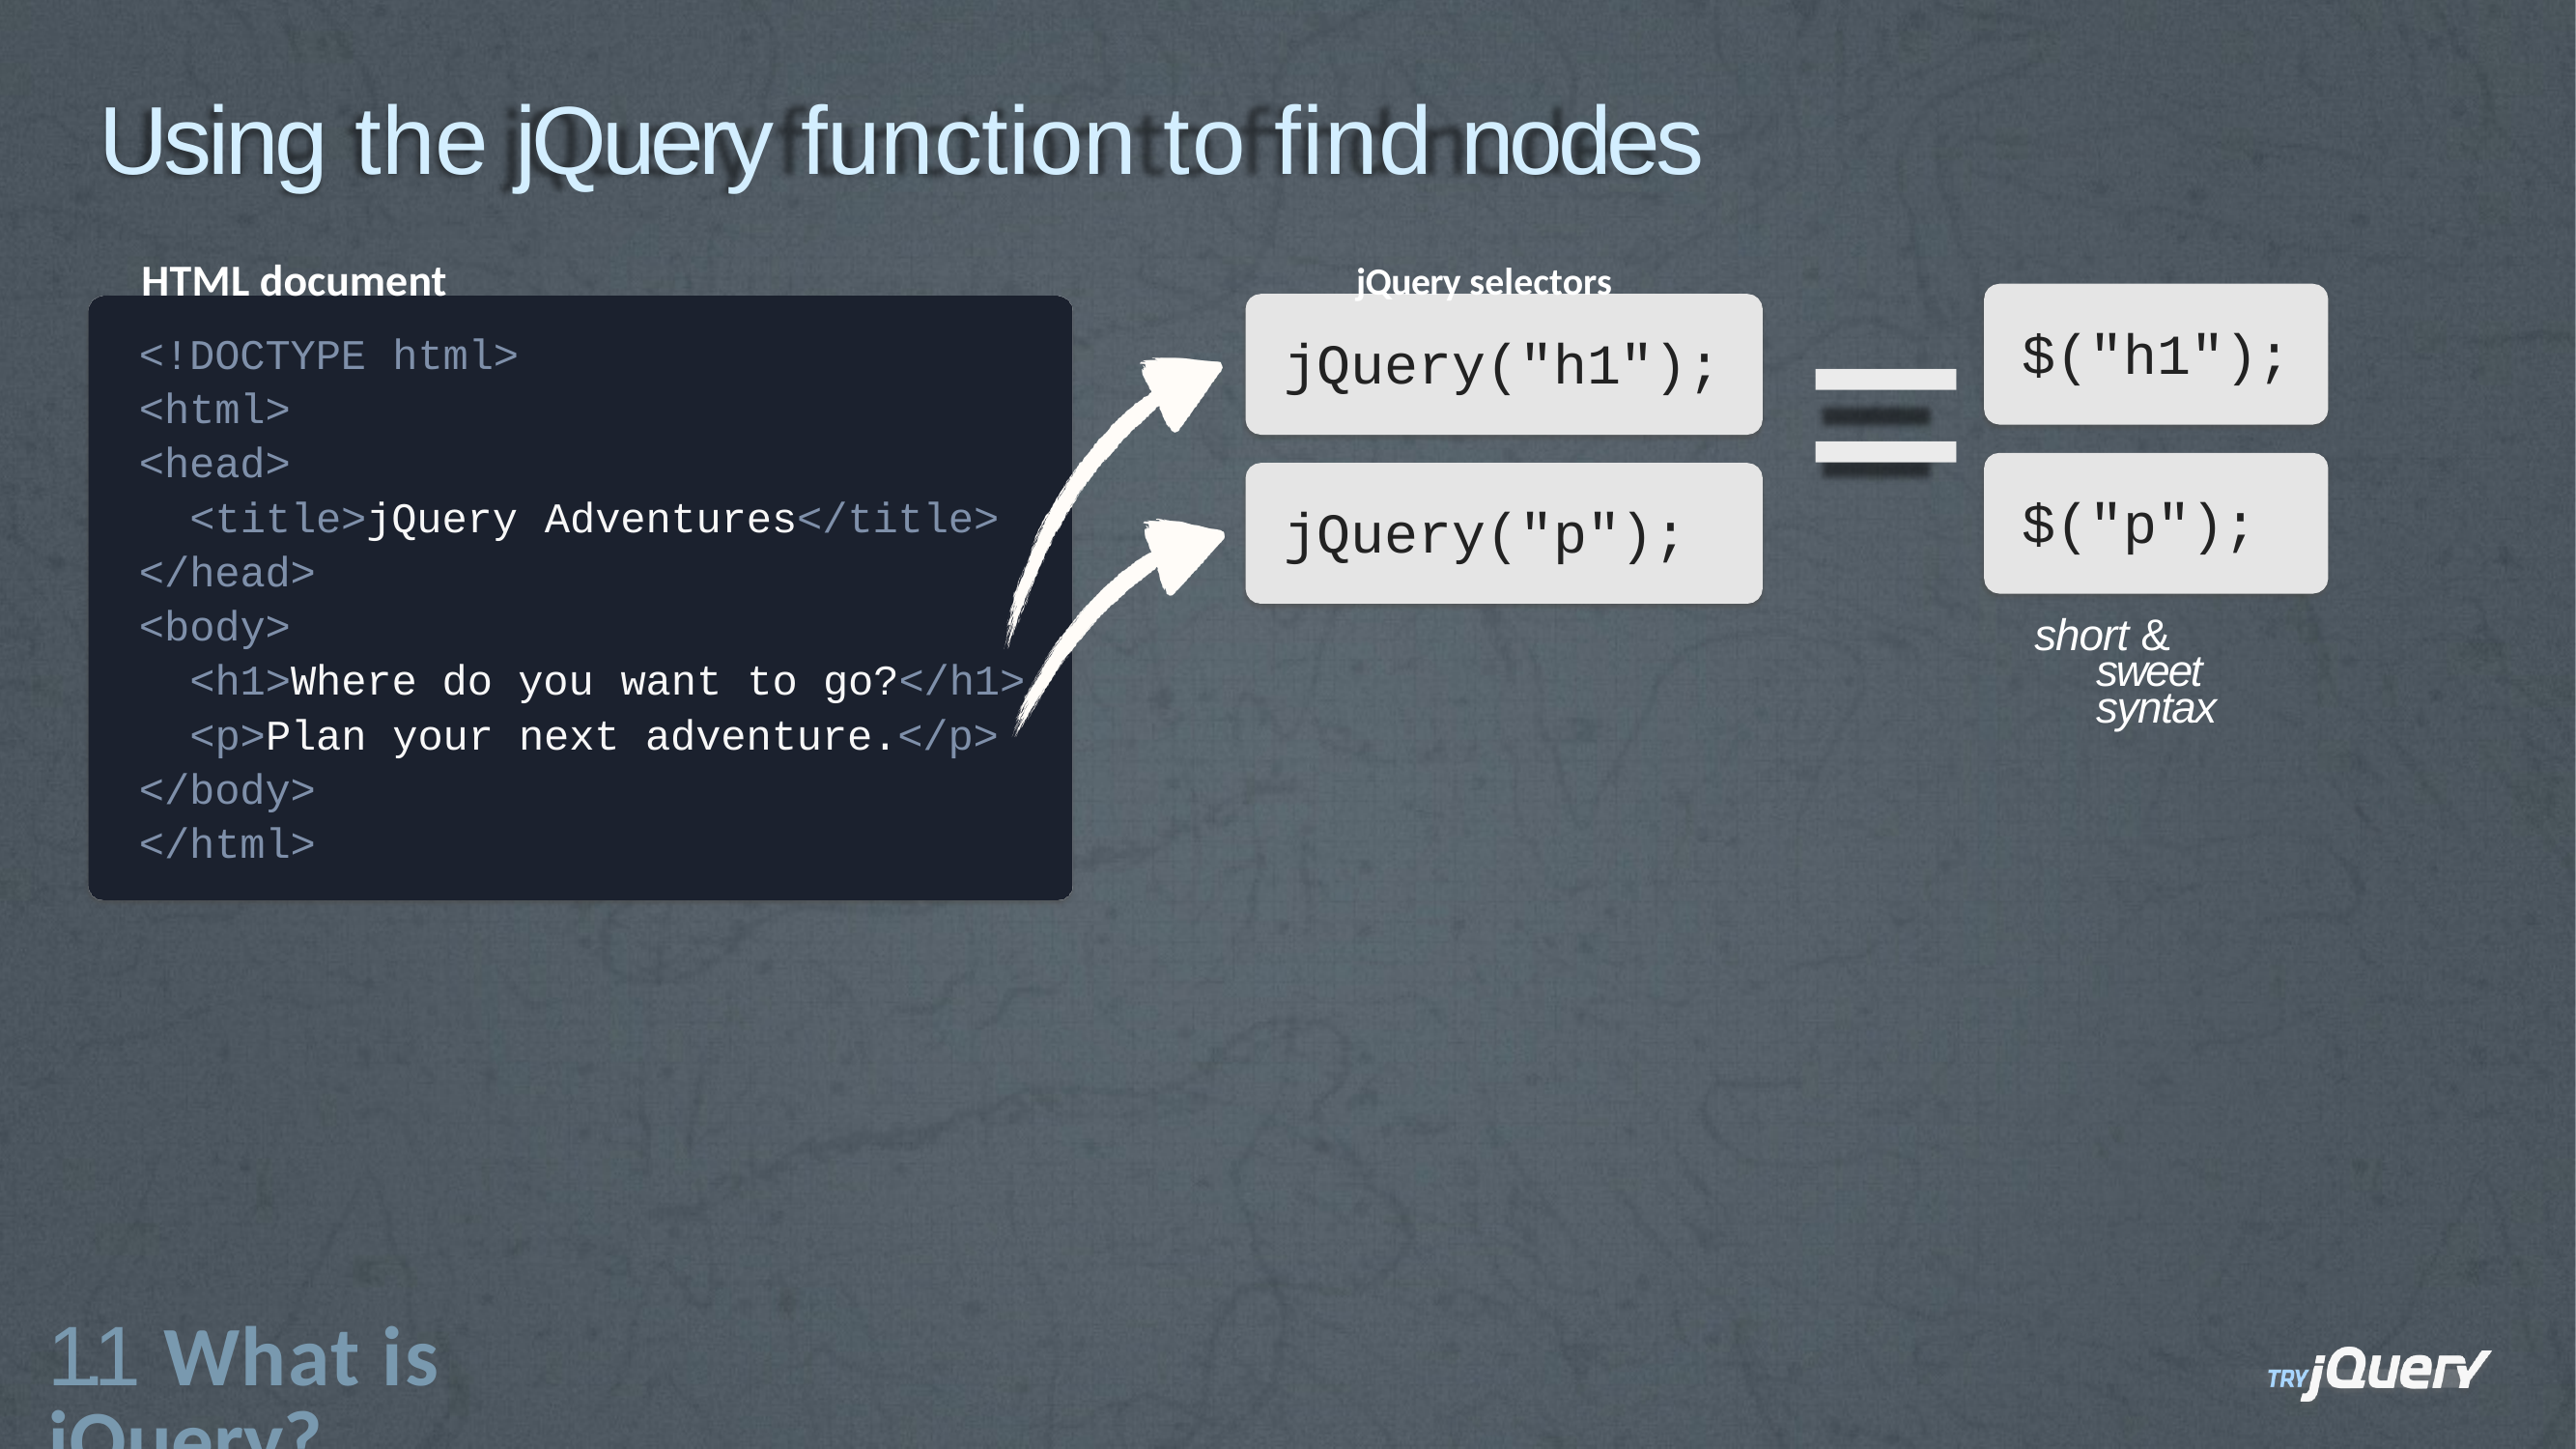

# Using the jQuery function to find nodes

=
HTML document	jQuery selectors

$("h1");
<!DOCTYPE
<html>
<head>
html>
jQuery("h1");

$("p");
<title>jQuery
</head>
<body>
Adventures</title>
jQuery("p");
short & sweet  syntax
<h1>Where do you
want to go?</h1>
<p>Plan
</body>
</html>
your next adventure.</p>
1.1  What is jQuery?